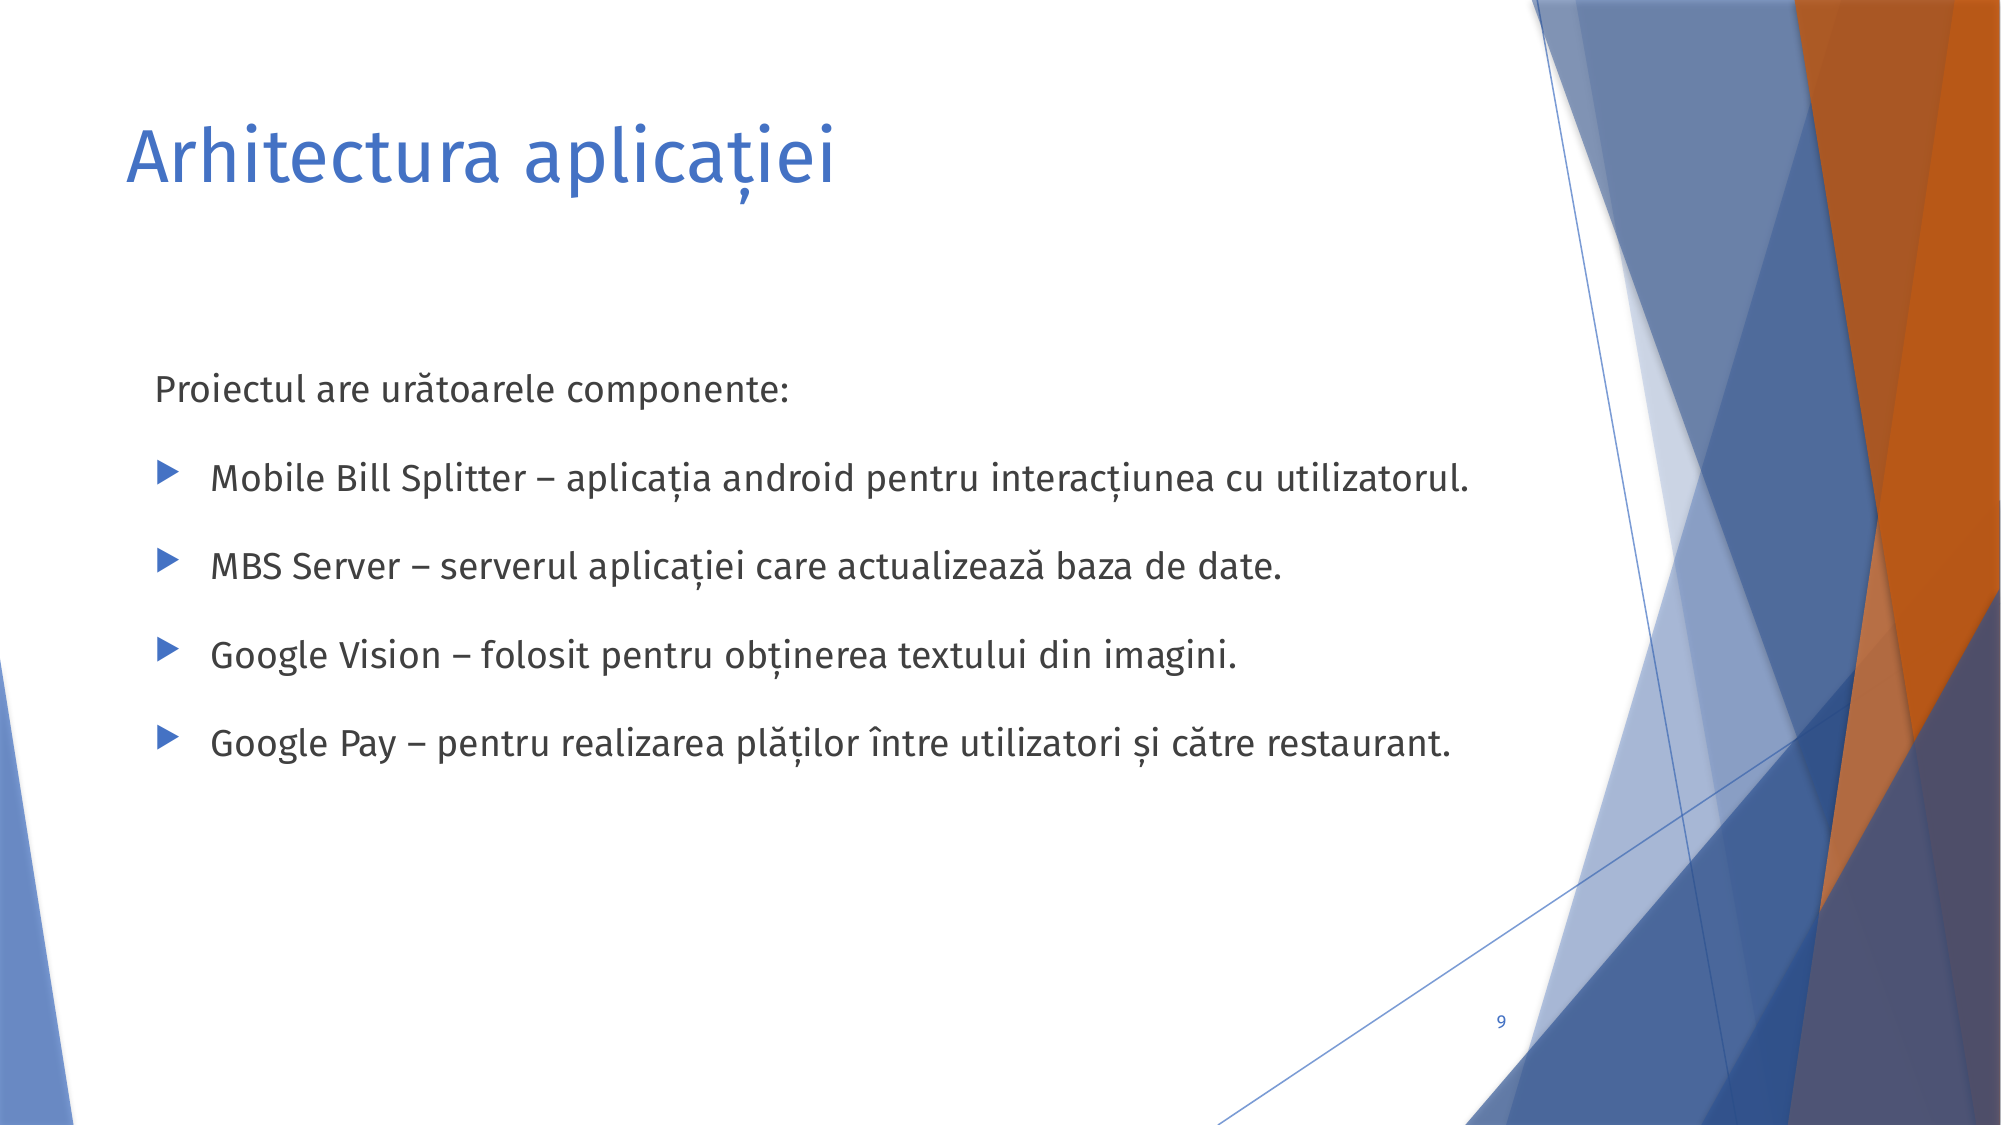

# Arhitectura aplicației
Proiectul are urătoarele componente:
Mobile Bill Splitter – aplicația android pentru interacțiunea cu utilizatorul.
MBS Server – serverul aplicației care actualizează baza de date.
Google Vision – folosit pentru obținerea textului din imagini.
Google Pay – pentru realizarea plăților între utilizatori și către restaurant.

9